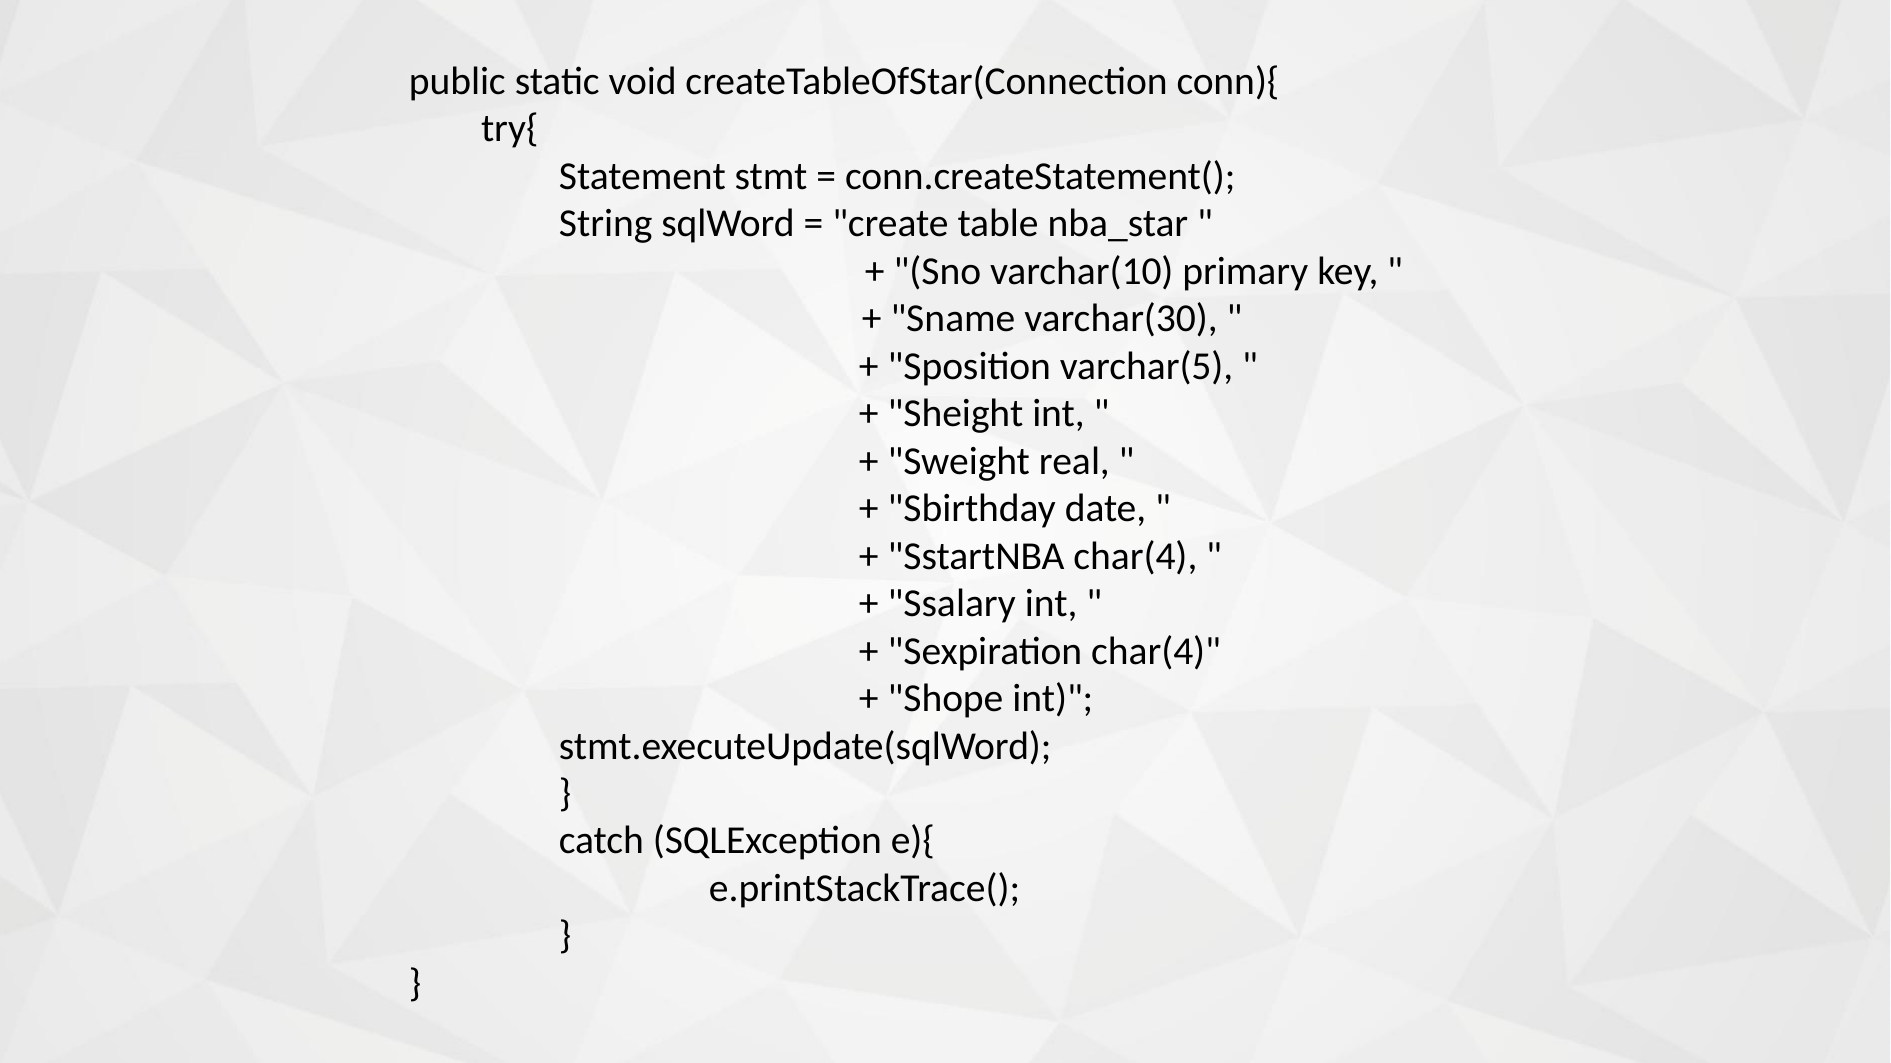

public static void createTableOfStar(Connection conn){
        try{
	Statement stmt = conn.createStatement();
	String sqlWord = "create table nba_star "
	                                  + "(Sno varchar(10) primary key, "
		                 + "Sname varchar(30), "
			+ "Sposition varchar(5), "
			+ "Sheight int, "
			+ "Sweight real, "
			+ "Sbirthday date, "
			+ "SstartNBA char(4), "
			+ "Ssalary int, "
			+ "Sexpiration char(4)"
			+ "Shope int)";
	stmt.executeUpdate(sqlWord);
	}
	catch (SQLException e){
		e.printStackTrace();
	}
}